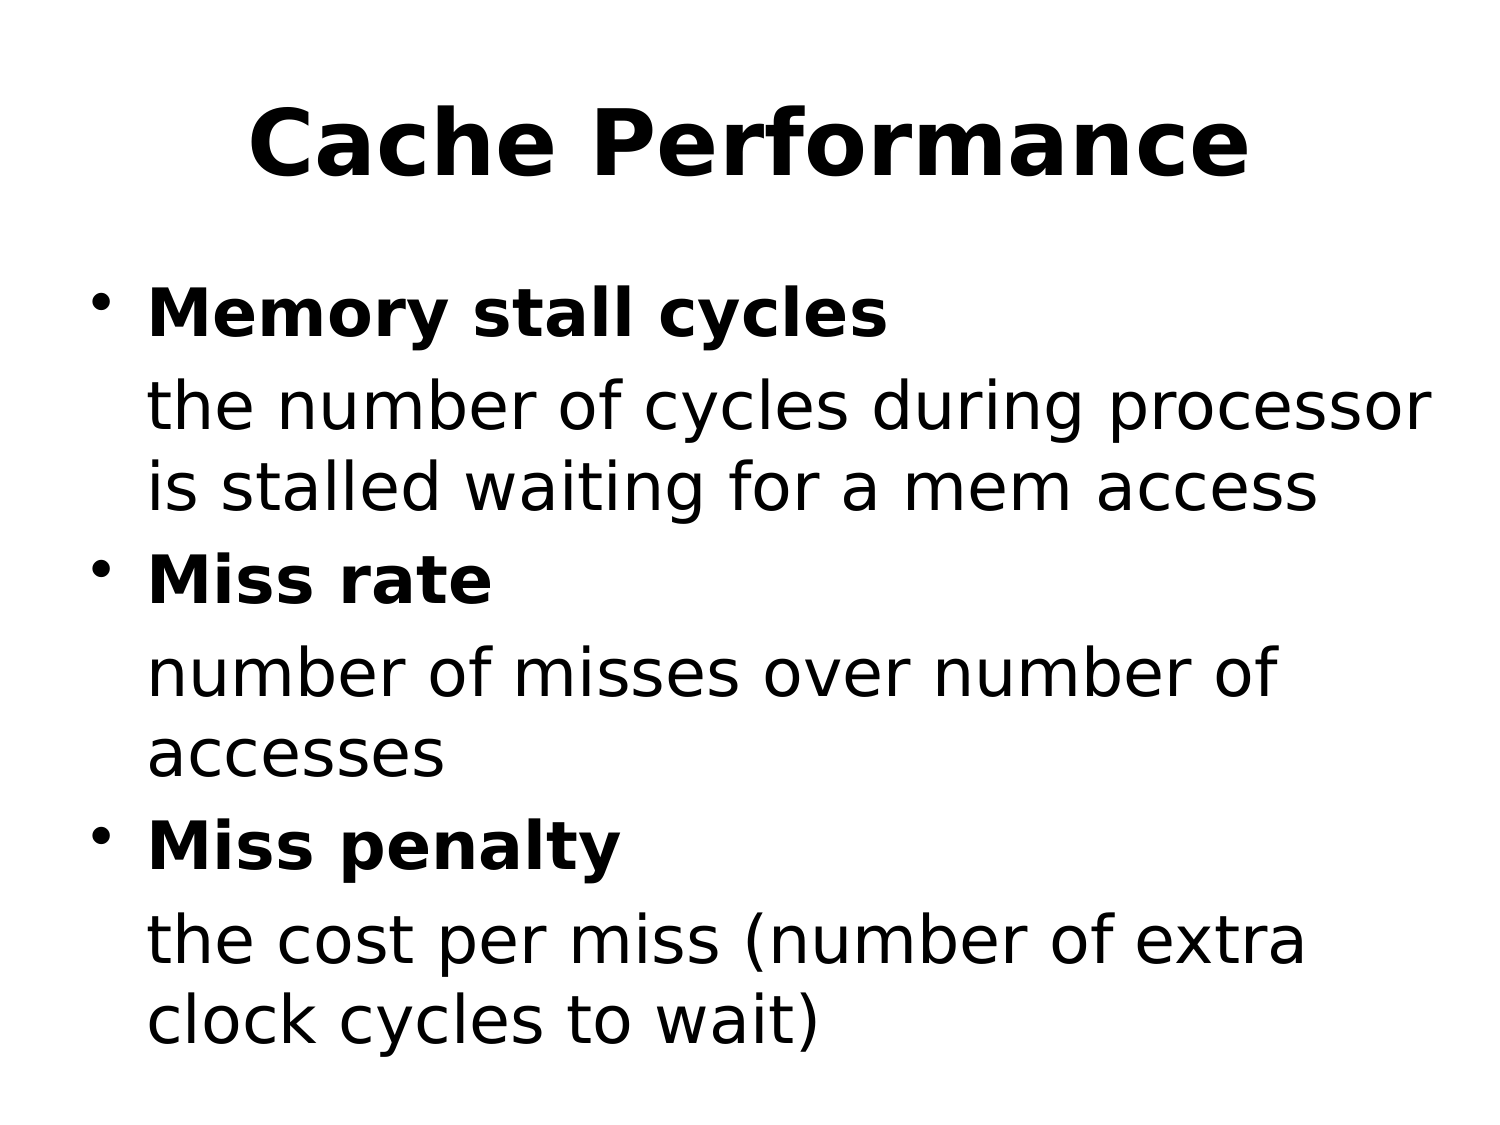

# Cache Performance
Memory stall cycles
	the number of cycles during processor is stalled waiting for a mem access
Miss rate
	number of misses over number of accesses
Miss penalty
	the cost per miss (number of extra clock cycles to wait)